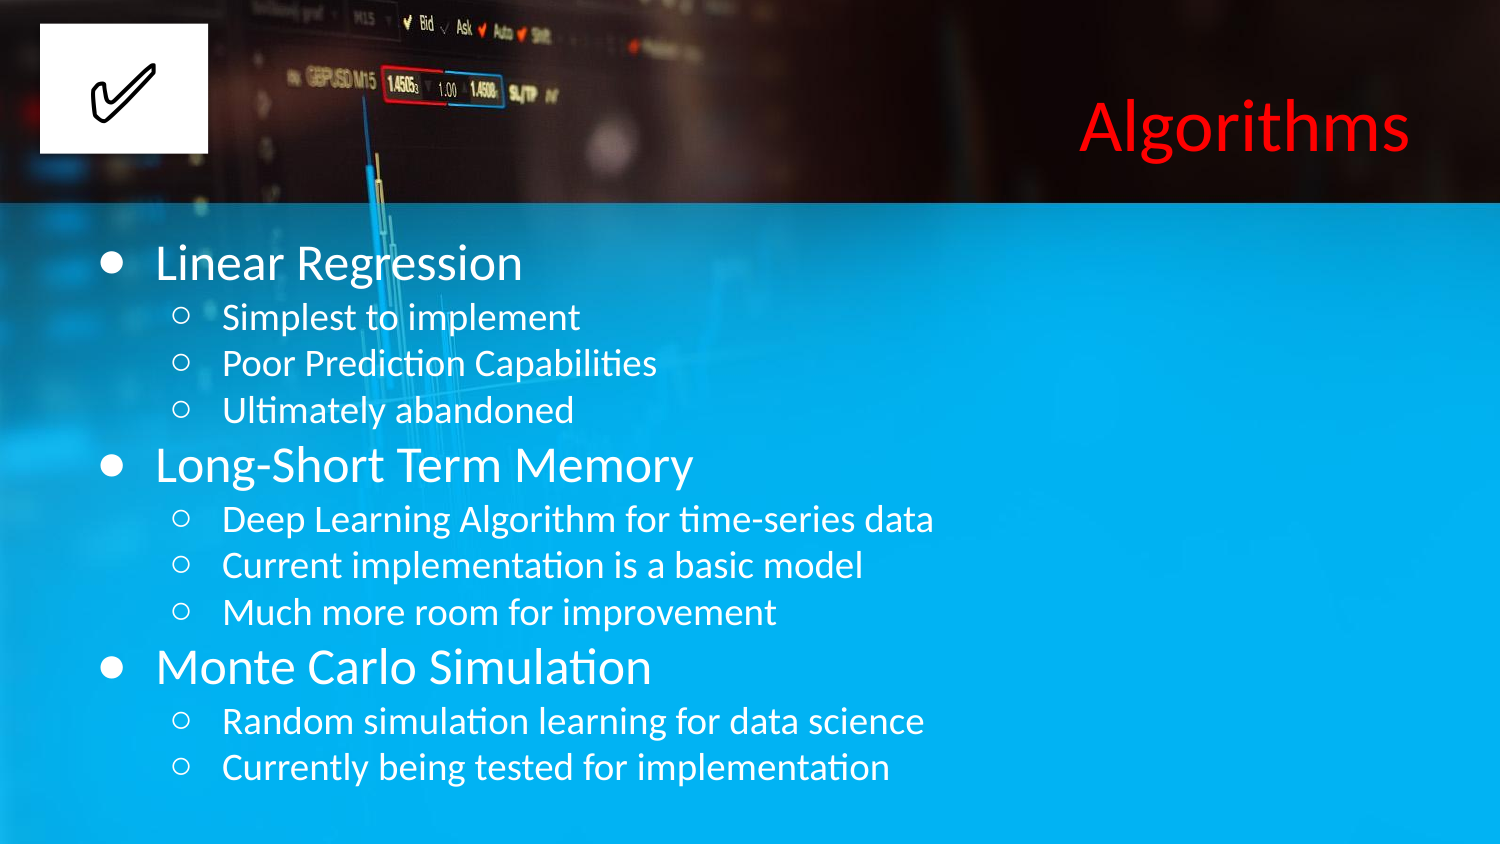

✅
# Algorithms
Linear Regression
Simplest to implement
Poor Prediction Capabilities
Ultimately abandoned
Long-Short Term Memory
Deep Learning Algorithm for time-series data
Current implementation is a basic model
Much more room for improvement
Monte Carlo Simulation
Random simulation learning for data science
Currently being tested for implementation